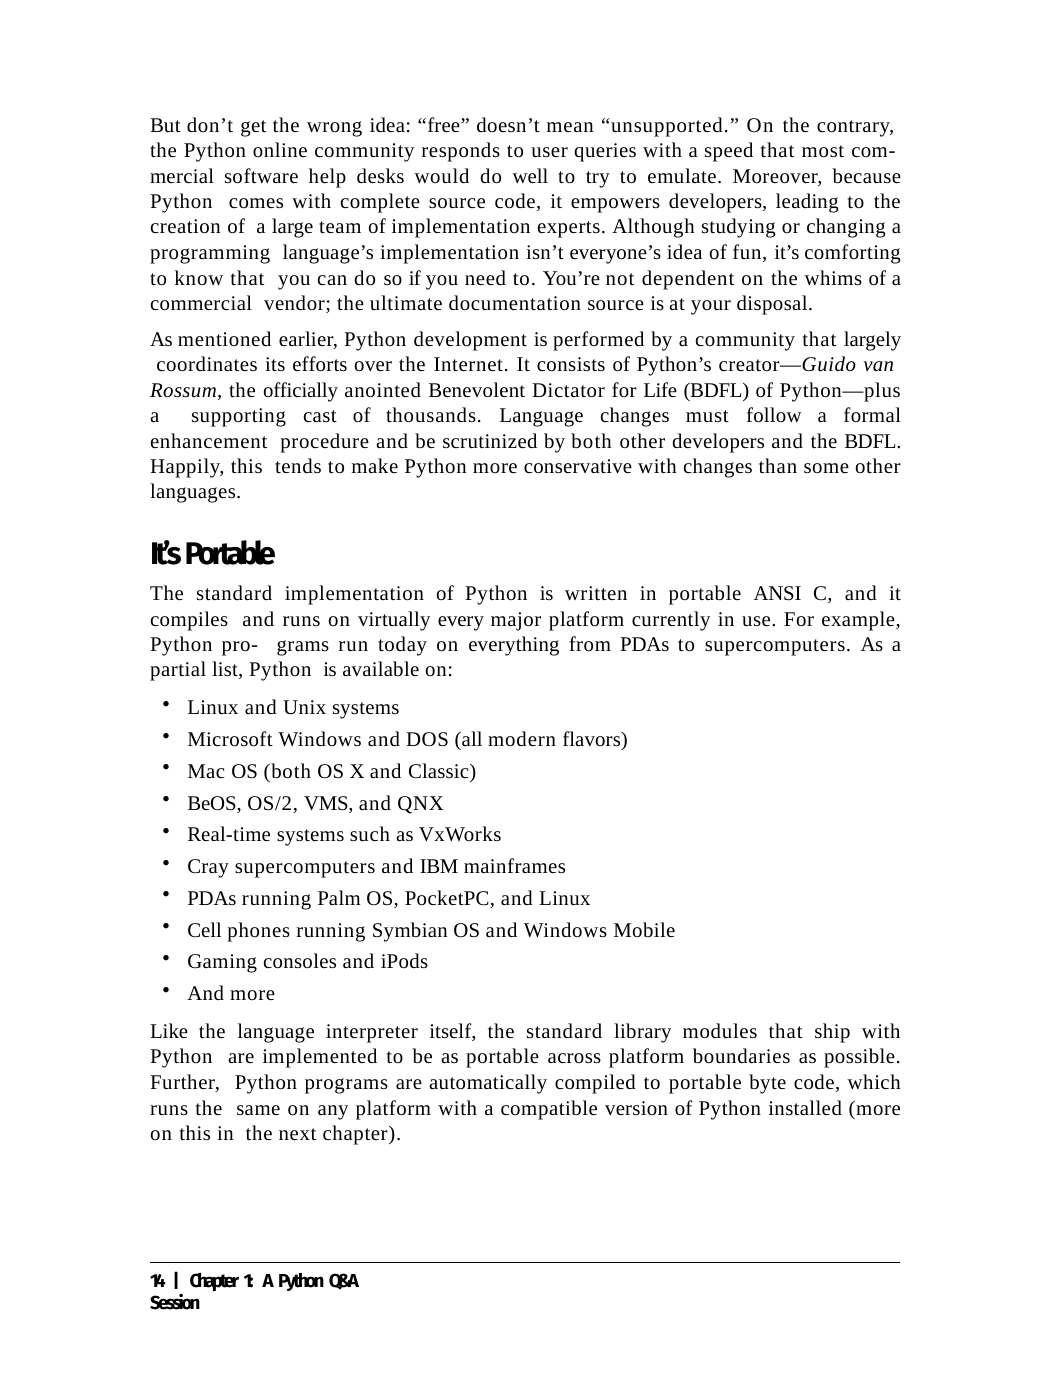

But don’t get the wrong idea: “free” doesn’t mean “unsupported.” On the contrary,  the Python online community responds to user queries with a speed that most com-  mercial software help desks would do well to try to emulate. Moreover, because Python  comes with complete source code, it empowers developers, leading to the creation of  a large team of implementation experts. Although studying or changing a programming  language’s implementation isn’t everyone’s idea of fun, it’s comforting to know that  you can do so if you need to. You’re not dependent on the whims of a commercial  vendor; the ultimate documentation source is at your disposal.
As mentioned earlier, Python development is performed by a community that largely  coordinates its efforts over the Internet. It consists of Python’s creator—Guido van  Rossum, the officially anointed Benevolent Dictator for Life (BDFL) of Python—plus a  supporting cast of thousands. Language changes must follow a formal enhancement  procedure and be scrutinized by both other developers and the BDFL. Happily, this  tends to make Python more conservative with changes than some other languages.

It’s Portable
The standard implementation of Python is written in portable ANSI C, and it compiles  and runs on virtually every major platform currently in use. For example, Python pro-  grams run today on everything from PDAs to supercomputers. As a partial list, Python  is available on:
Linux and Unix systems
Microsoft Windows and DOS (all modern flavors)
Mac OS (both OS X and Classic)
BeOS, OS/2, VMS, and QNX
Real-time systems such as VxWorks
Cray supercomputers and IBM mainframes
PDAs running Palm OS, PocketPC, and Linux
Cell phones running Symbian OS and Windows Mobile
Gaming consoles and iPods
And more
Like the language interpreter itself, the standard library modules that ship with Python  are implemented to be as portable across platform boundaries as possible. Further,  Python programs are automatically compiled to portable byte code, which runs the  same on any platform with a compatible version of Python installed (more on this in  the next chapter).

14  |  Chapter 1:  A Python Q&A Session